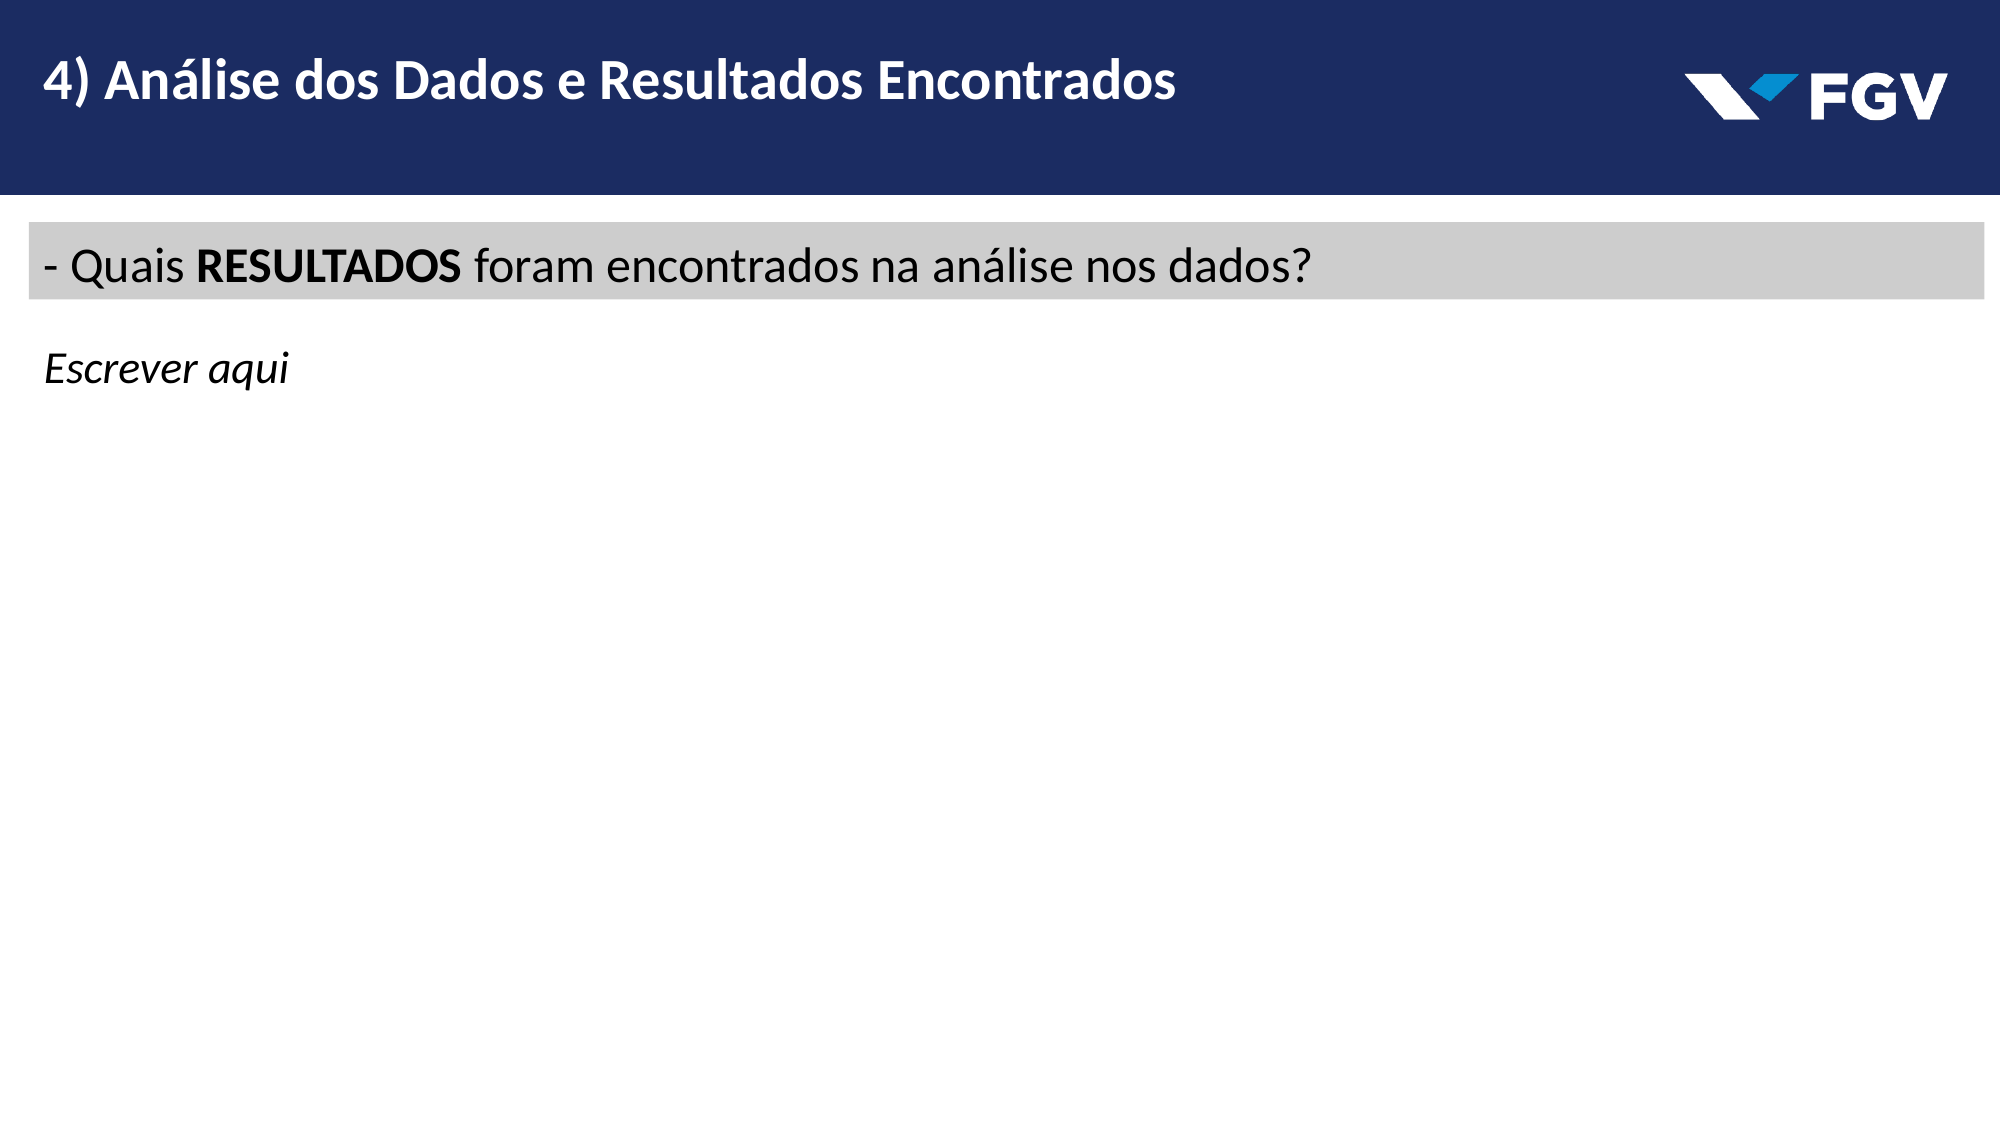

4) Análise dos Dados e Resultados Encontrados
- Quais RESULTADOS foram encontrados na análise nos dados?
Escrever aqui